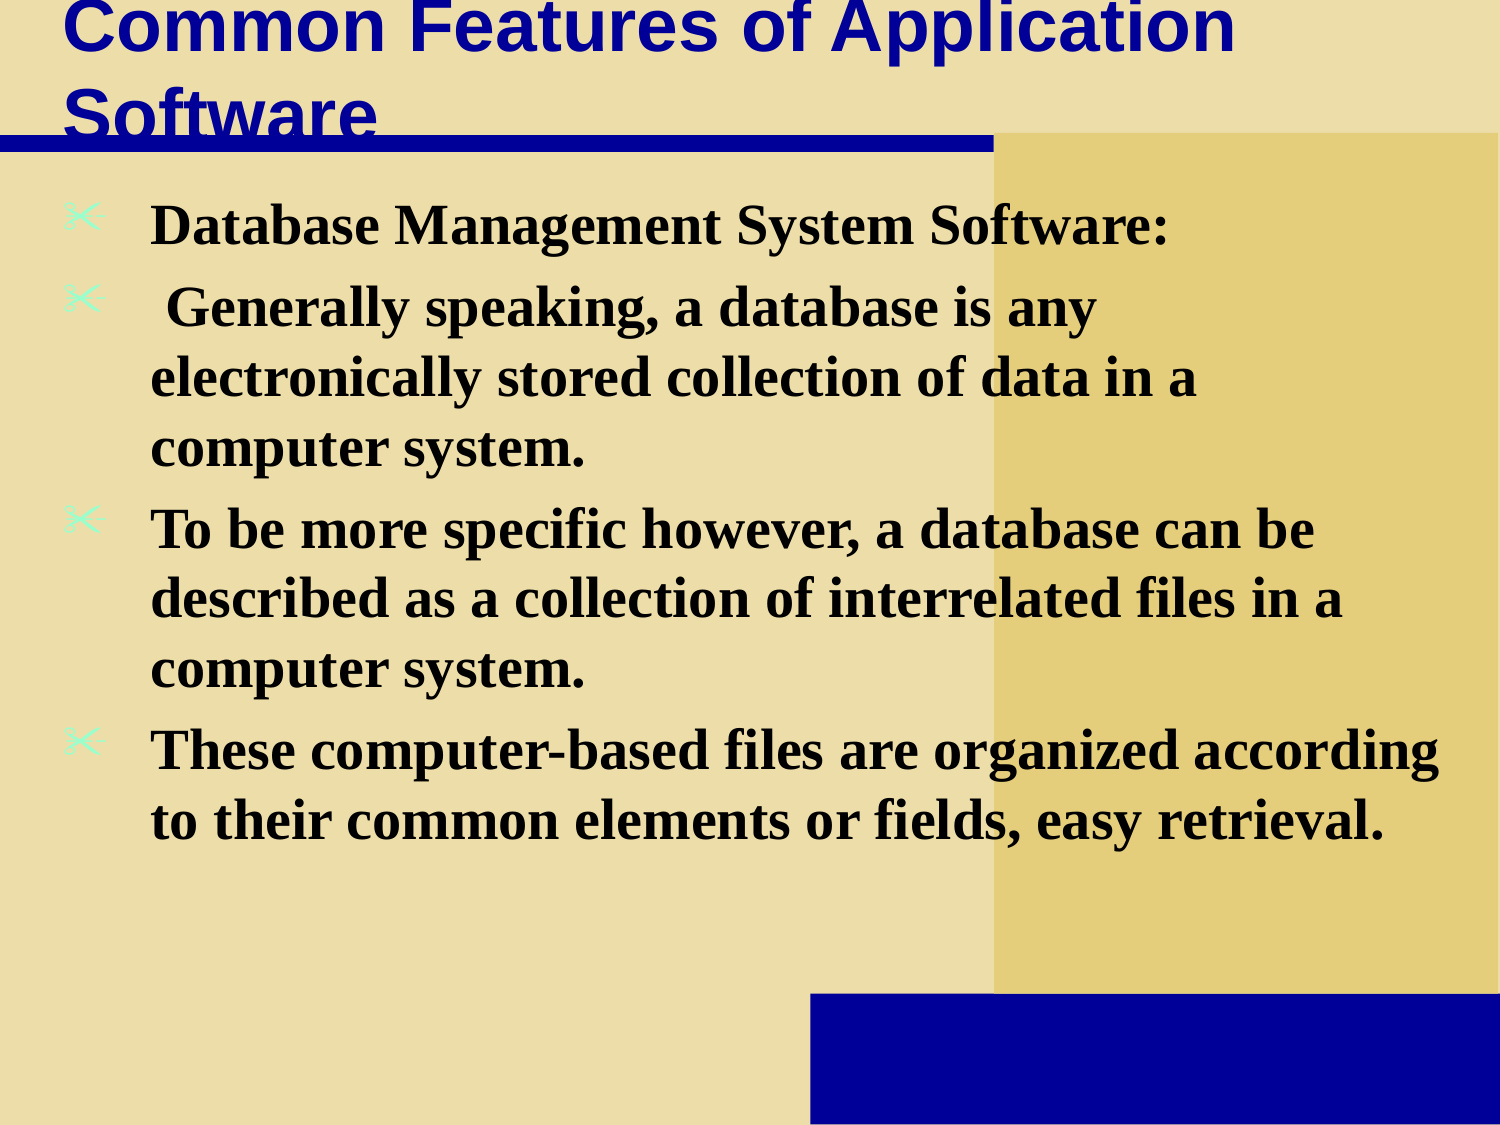

# Common Features of Application Software
Database Management System Software:
 Generally speaking, a database is any electronically stored collection of data in a computer system.
To be more specific however, a database can be described as a collection of interrelated files in a computer system.
These computer-based files are organized according to their common elements or fields, easy retrieval.